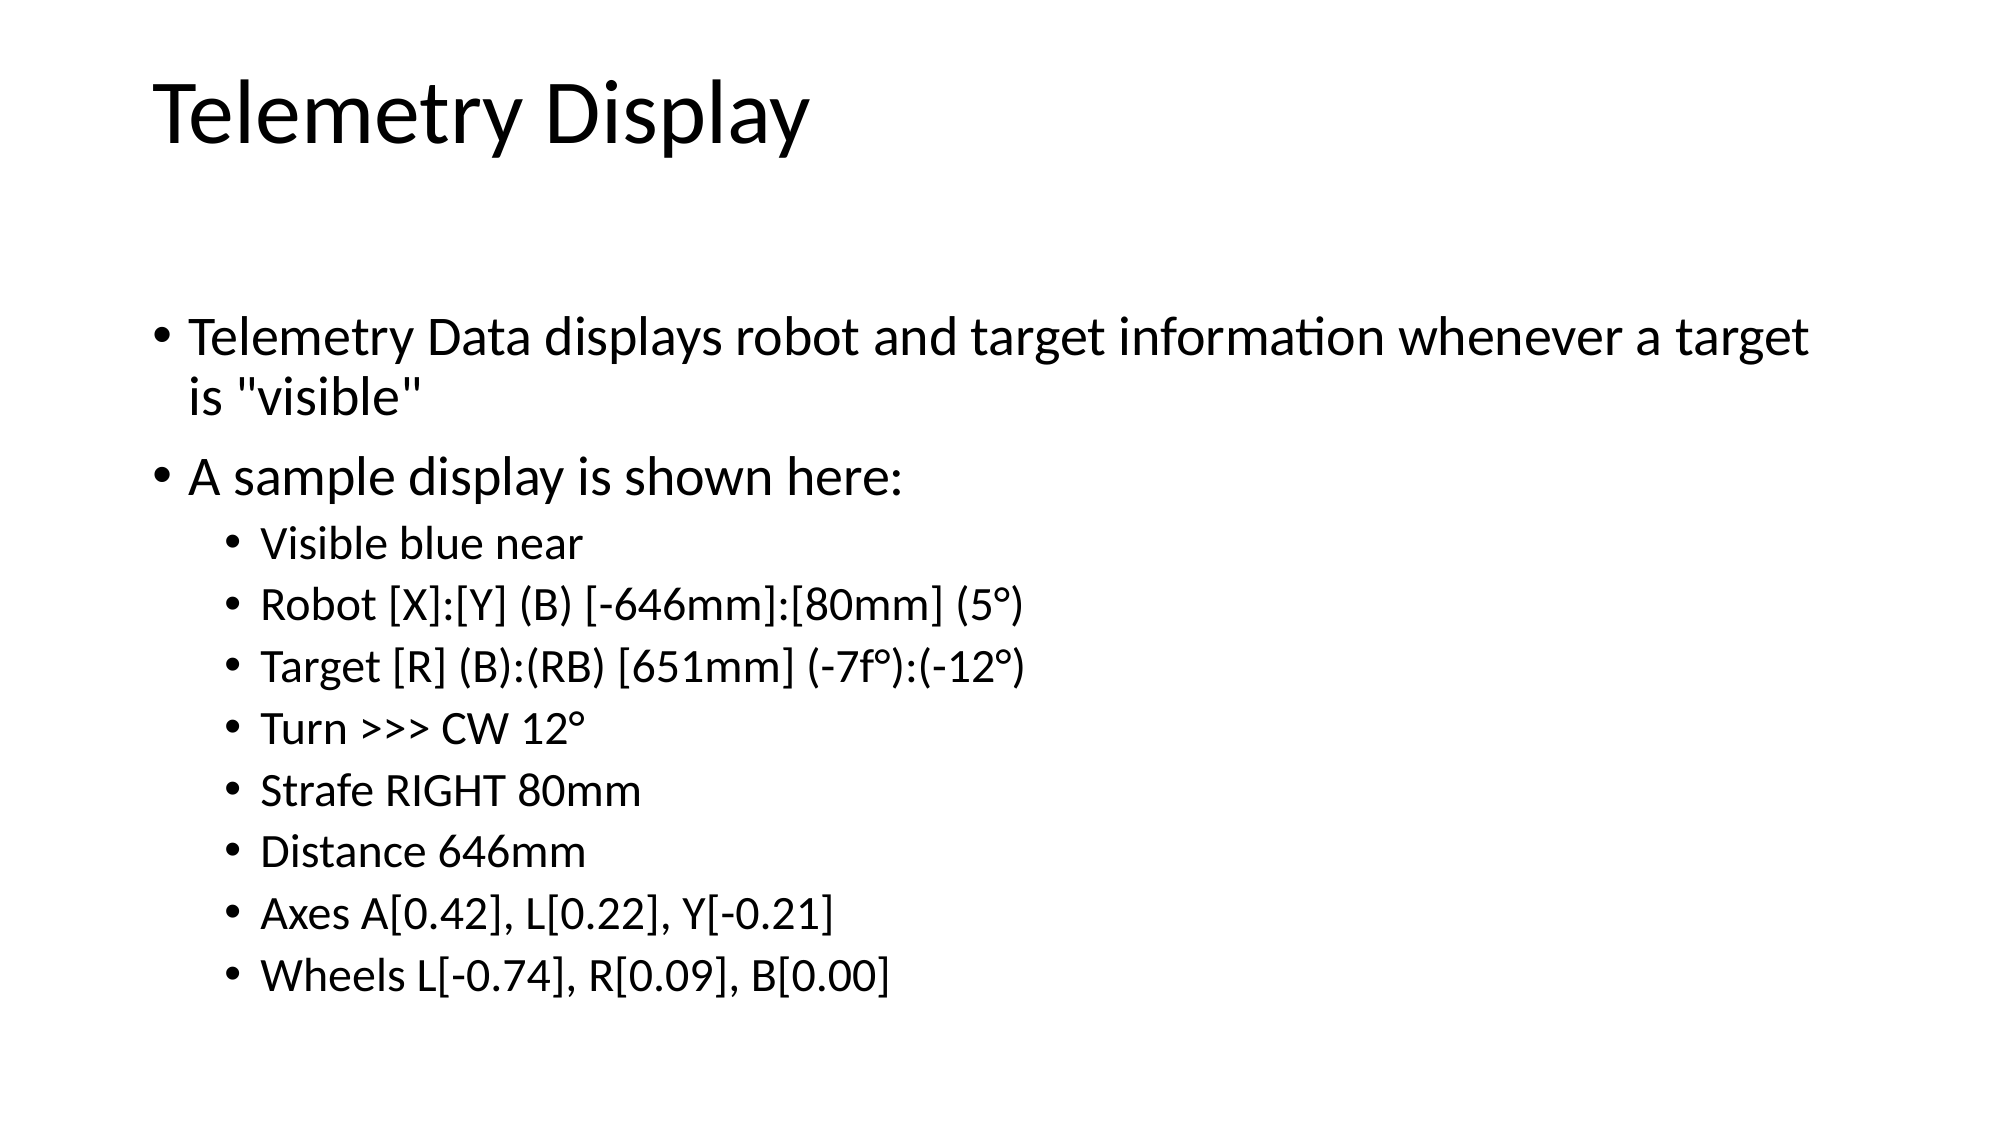

# Telemetry Display
Telemetry Data displays robot and target information whenever a target is "visible"
A sample display is shown here:
Visible blue near
Robot [X]:[Y] (B) [-646mm]:[80mm] (5°)
Target [R] (B):(RB) [651mm] (-7f°):(-12°)
Turn >>> CW 12°
Strafe RIGHT 80mm
Distance 646mm
Axes A[0.42], L[0.22], Y[-0.21]
Wheels L[-0.74], R[0.09], B[0.00]